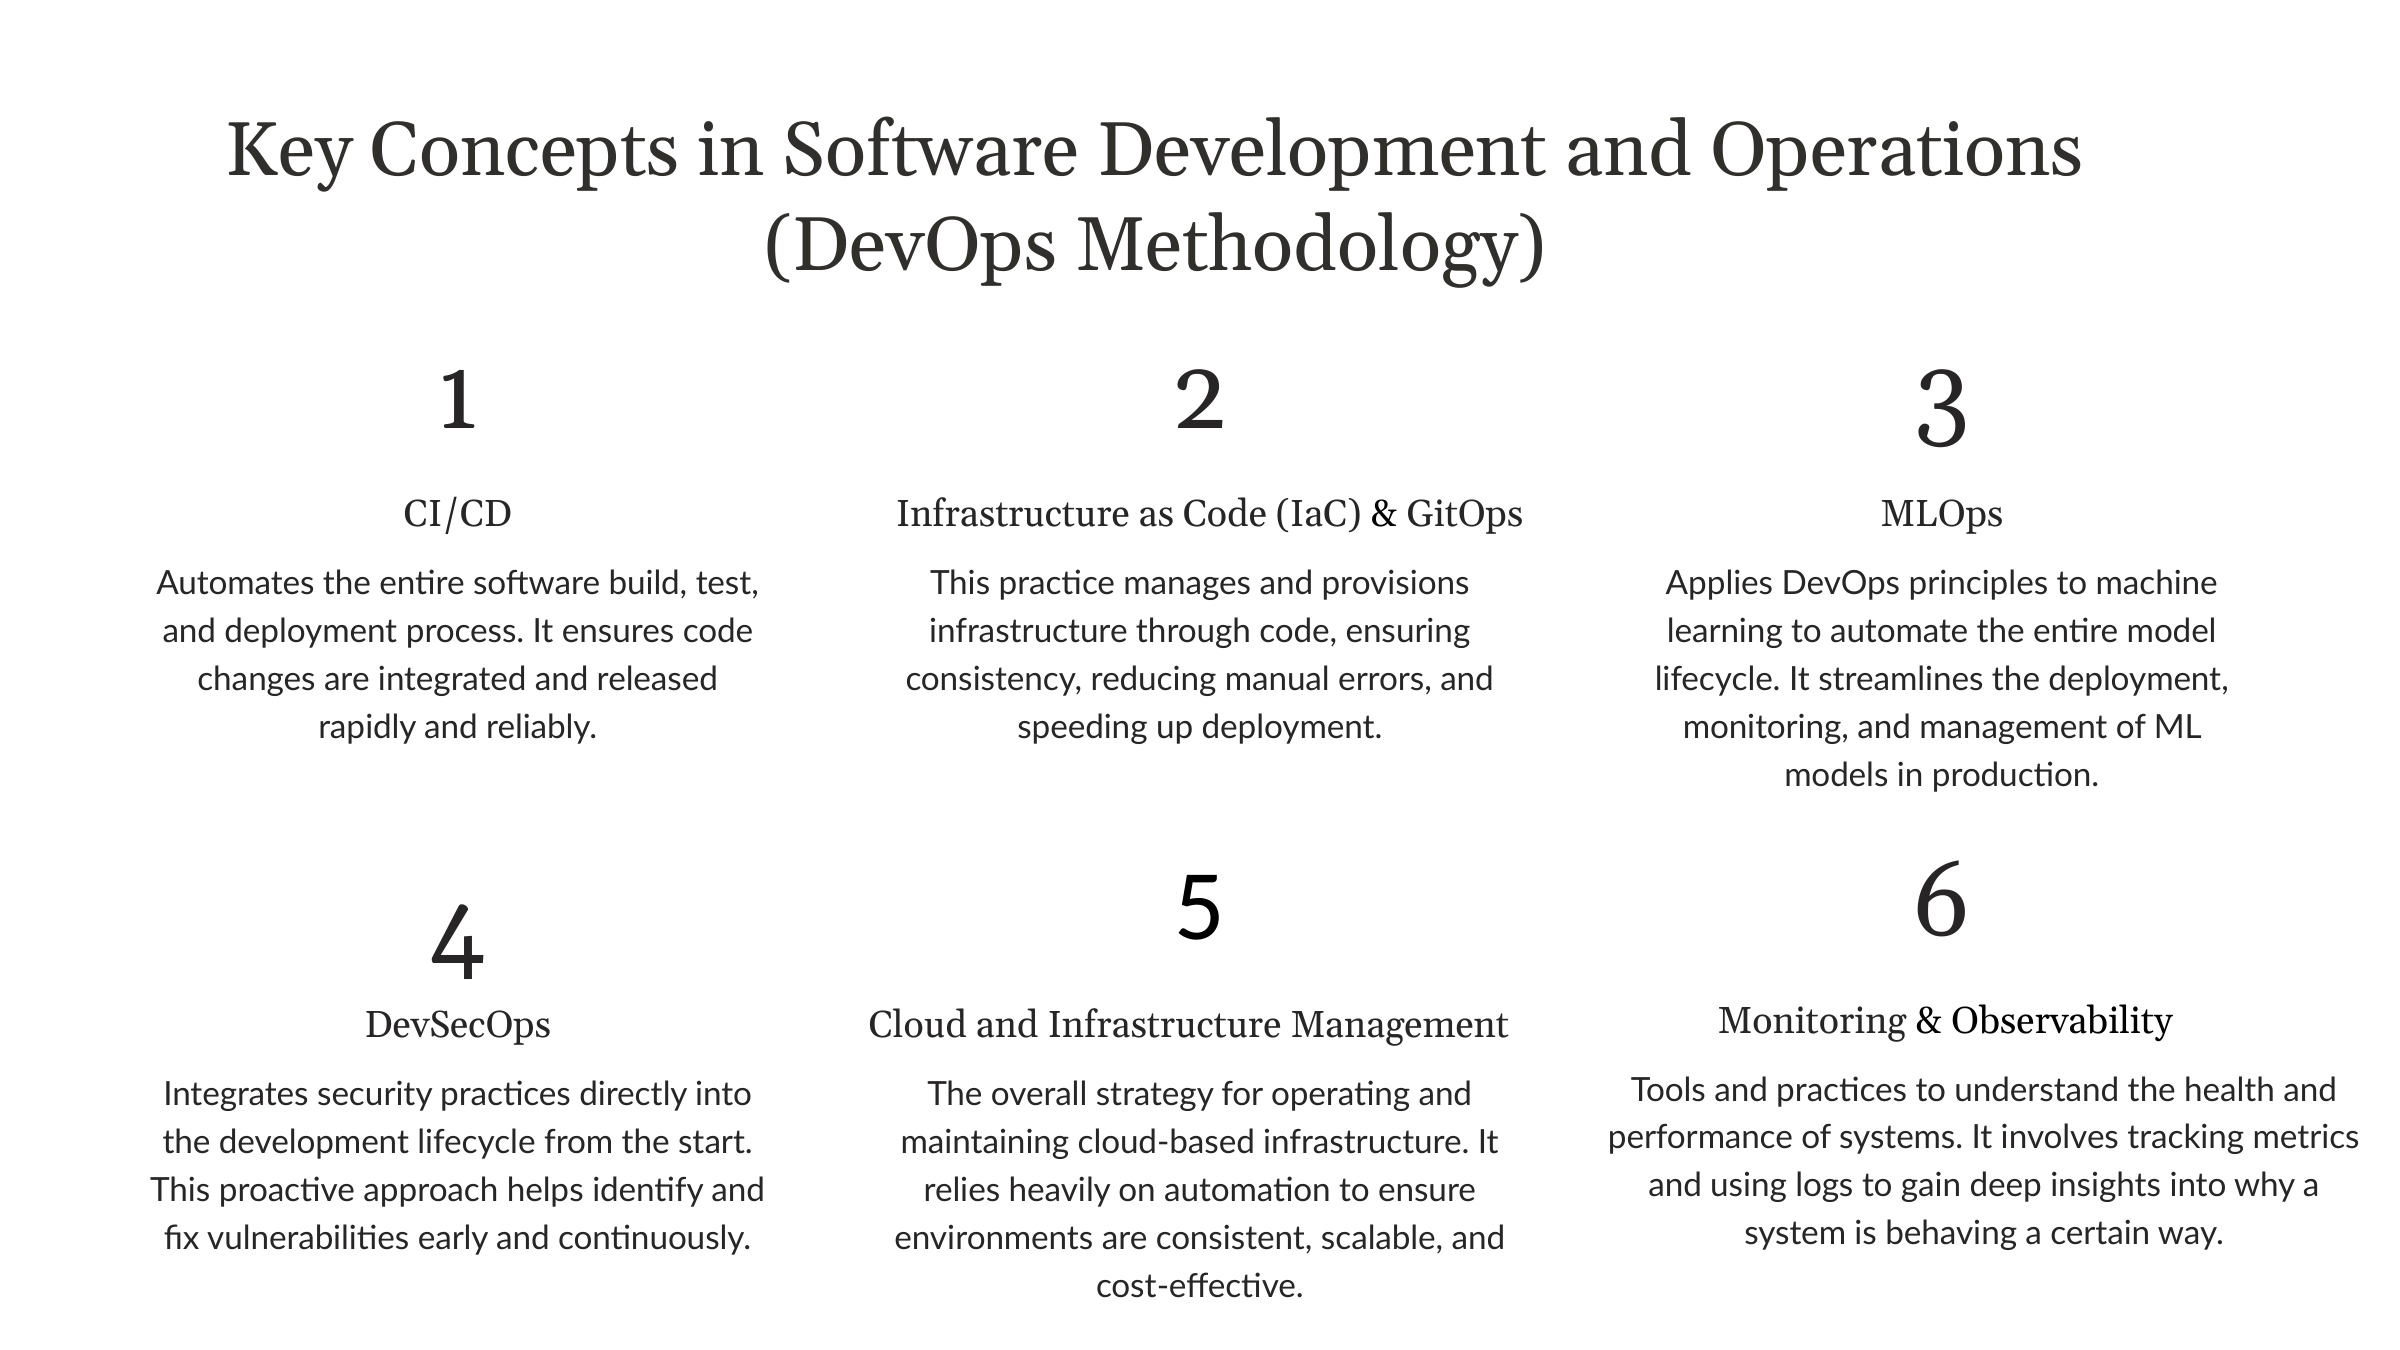

Key Concepts in Software Development and Operations (DevOps Methodology)
1
2
3
CI/CD
Infrastructure as Code (IaC) & GitOps
MLOps
Applies DevOps principles to machine learning to automate the entire model lifecycle. It streamlines the deployment, monitoring, and management of ML models in production.
Automates the entire software build, test, and deployment process. It ensures code changes are integrated and released rapidly and reliably.
This practice manages and provisions infrastructure through code, ensuring consistency, reducing manual errors, and speeding up deployment.
6
5
4
Monitoring & Observability
DevSecOps
Cloud and Infrastructure Management
Tools and practices to understand the health and performance of systems. It involves tracking metrics and using logs to gain deep insights into why a system is behaving a certain way.
Integrates security practices directly into the development lifecycle from the start. This proactive approach helps identify and fix vulnerabilities early and continuously.
The overall strategy for operating and maintaining cloud-based infrastructure. It relies heavily on automation to ensure environments are consistent, scalable, and cost-effective.